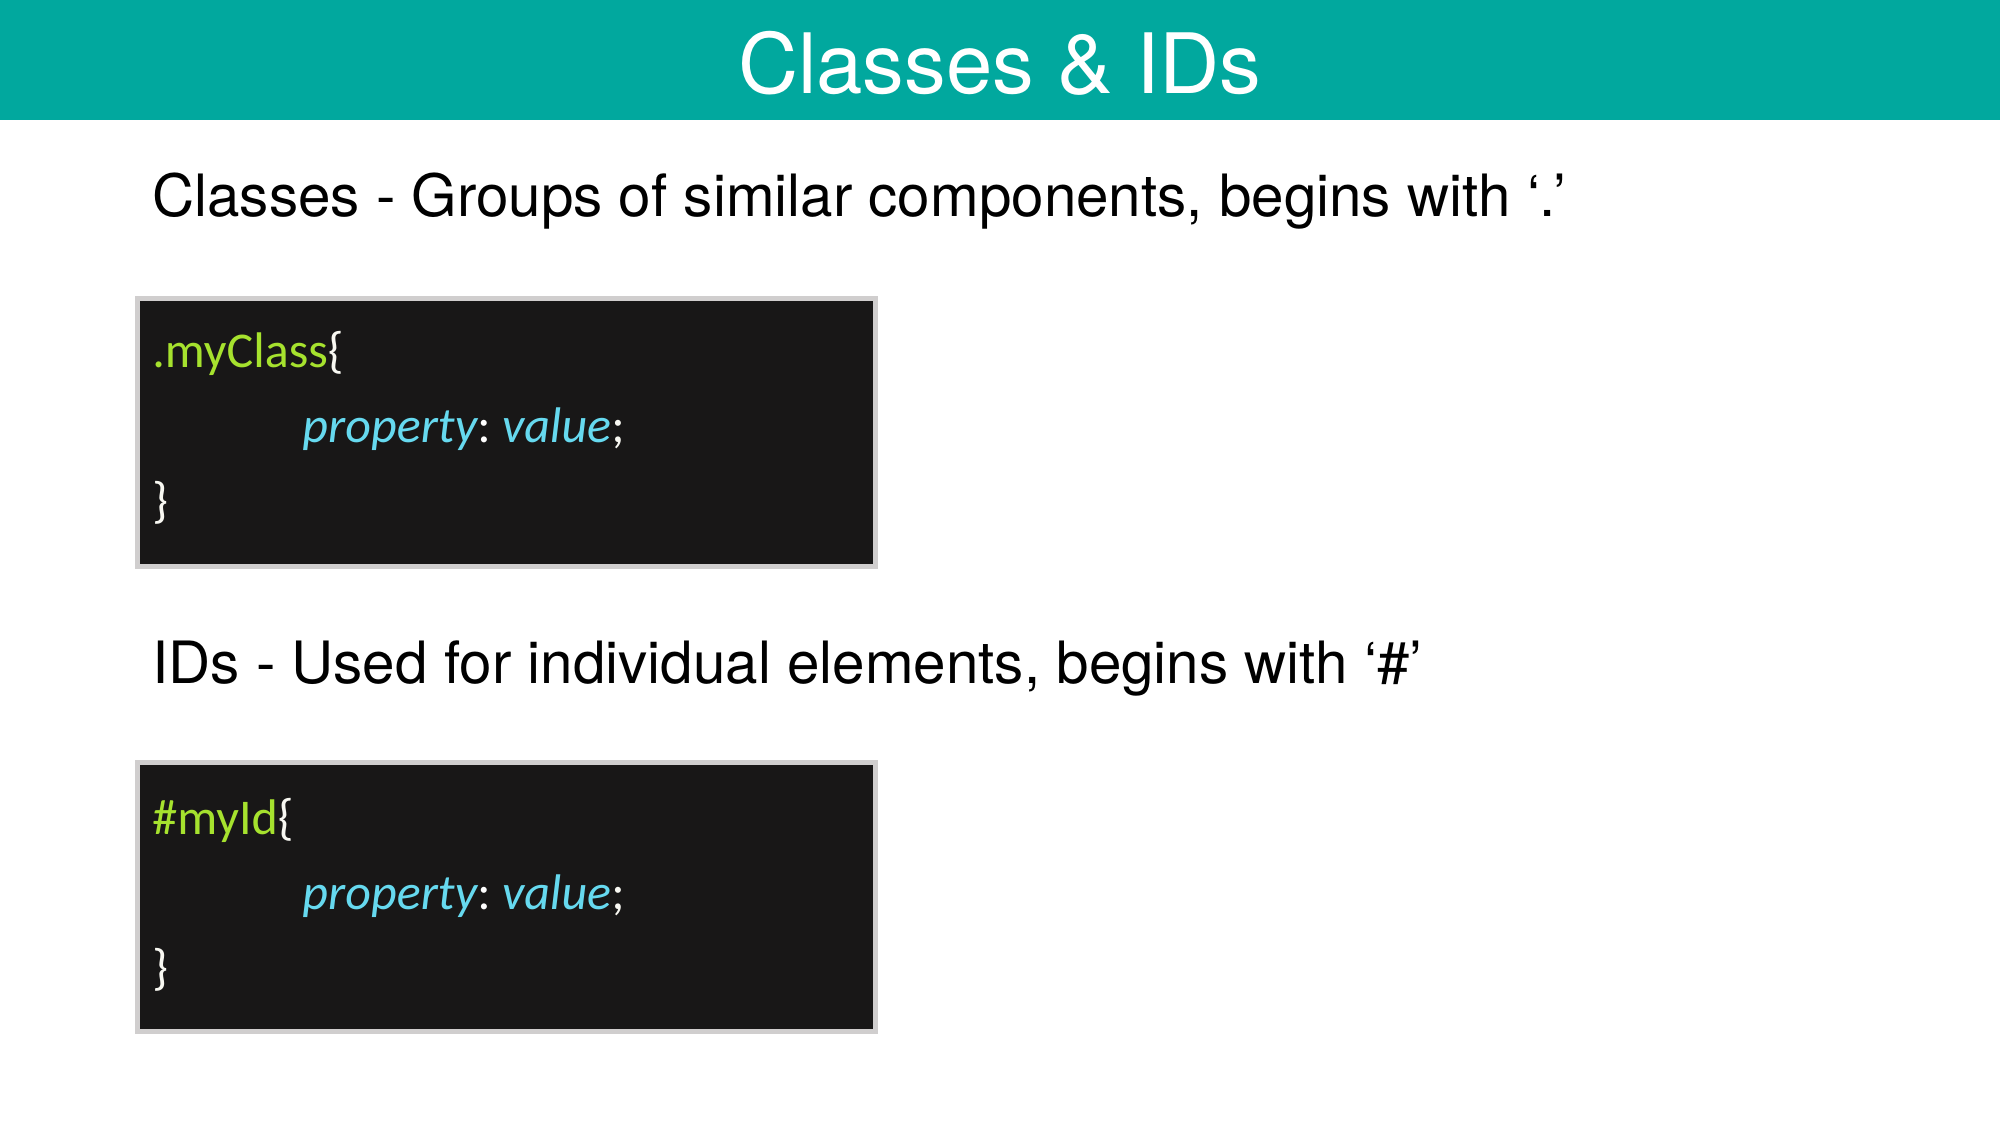

Classes & IDs
Classes - Groups of similar components, begins with ‘.’

.myClass{
	property: value;
}

IDs - Used for individual elements, begins with ‘#’

#myId{
	property: value;
}